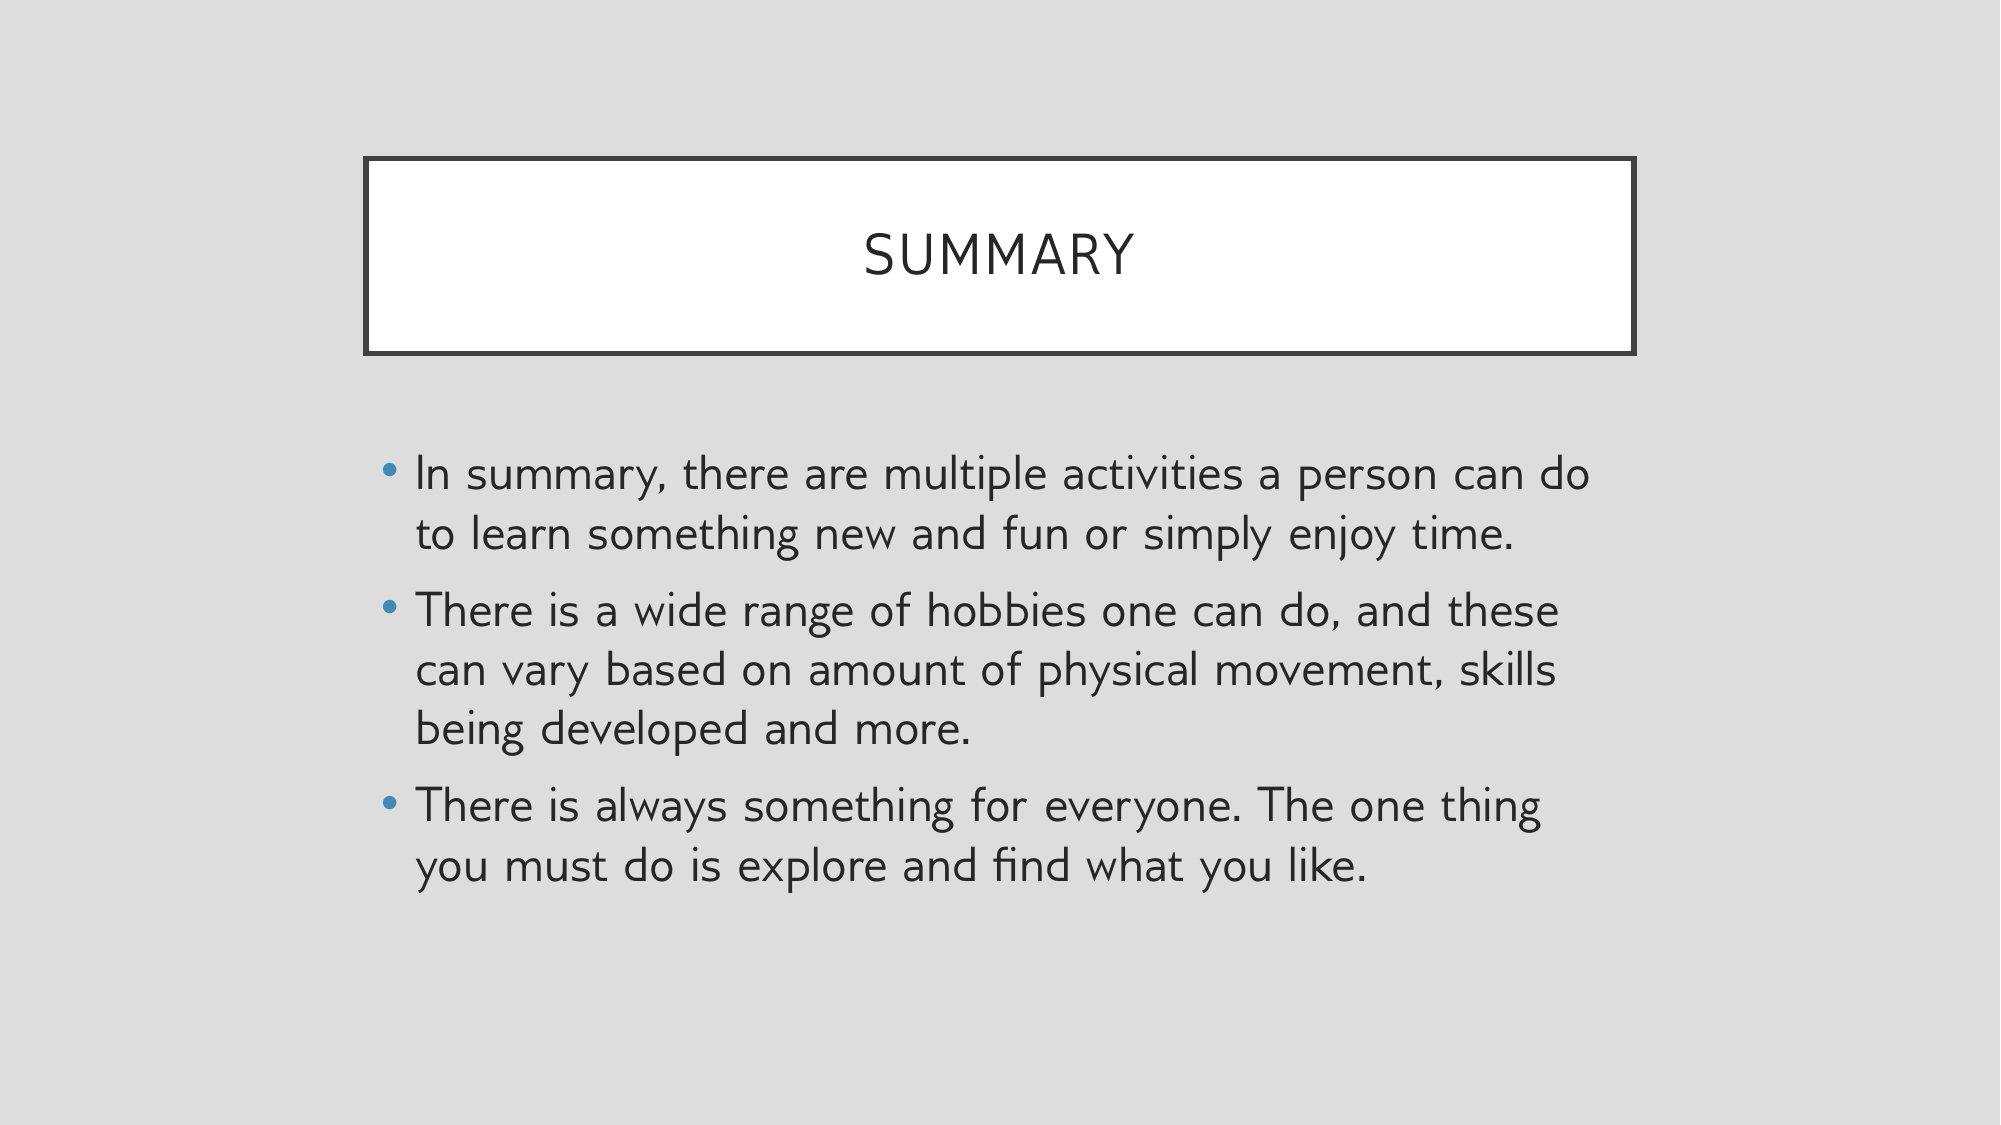

# Summary
In summary, there are multiple activities a person can do to learn something new and fun or simply enjoy time.
There is a wide range of hobbies one can do, and these can vary based on amount of physical movement, skills being developed and more.
There is always something for everyone. The one thing you must do is explore and find what you like.